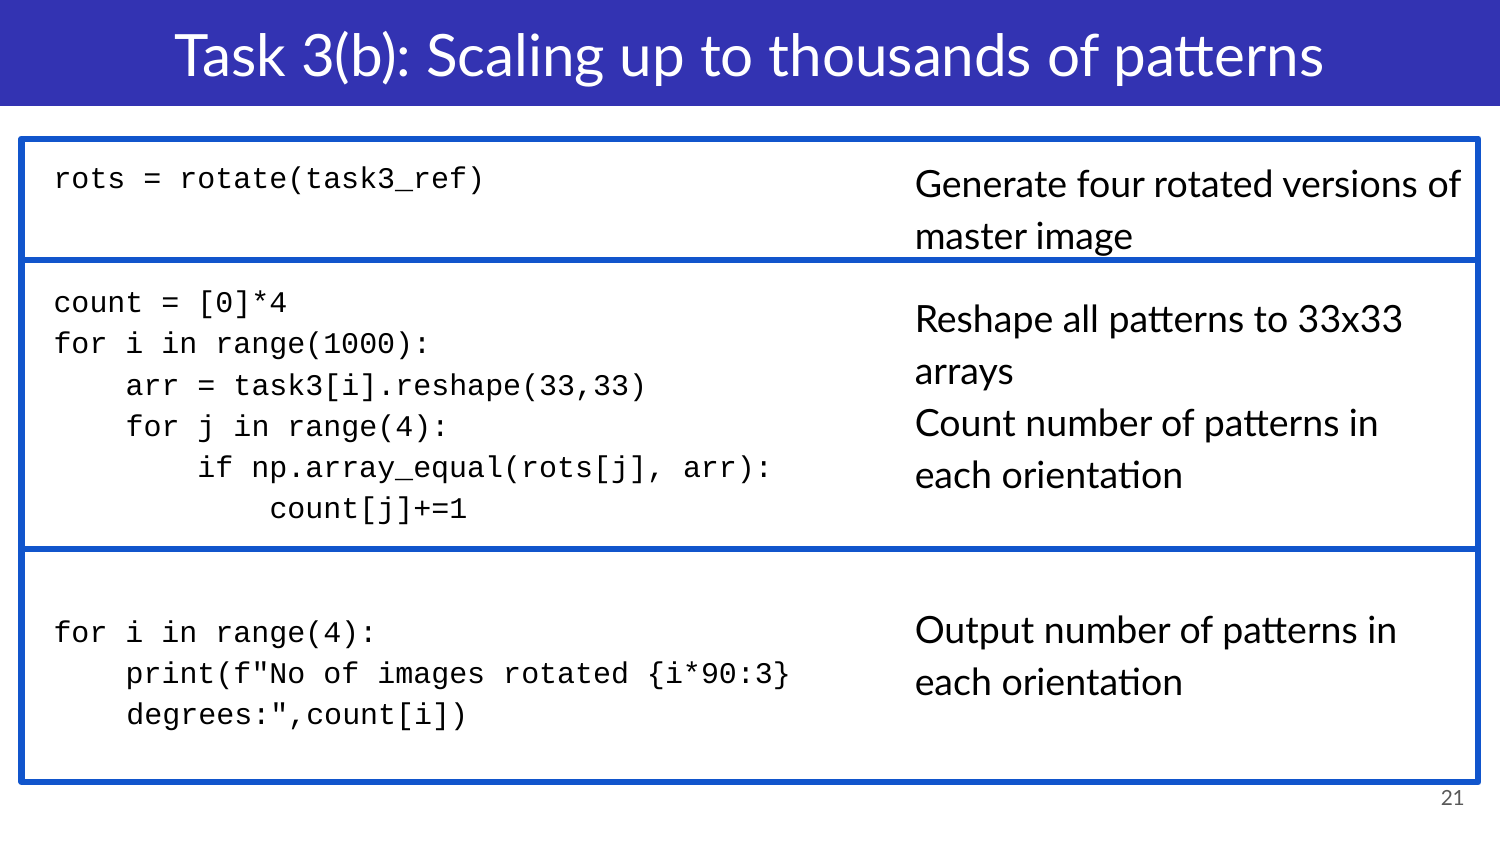

# Task 3(b): Scaling up to thousands of patterns

rots = rotate(task3_ref)

count = [0]*4
for i in range(1000):
    arr = task3[i].reshape(33,33)
    for j in range(4):
        if np.array_equal(rots[j], arr):
            count[j]+=1

for i in range(4):
    print(f"No of images rotated {i*90:3}
degrees:",count[i])
Generate four rotated versions of master image

Reshape all patterns to 33x33 arrays
Count number of patterns in each orientation

Output number of patterns in each orientation

21